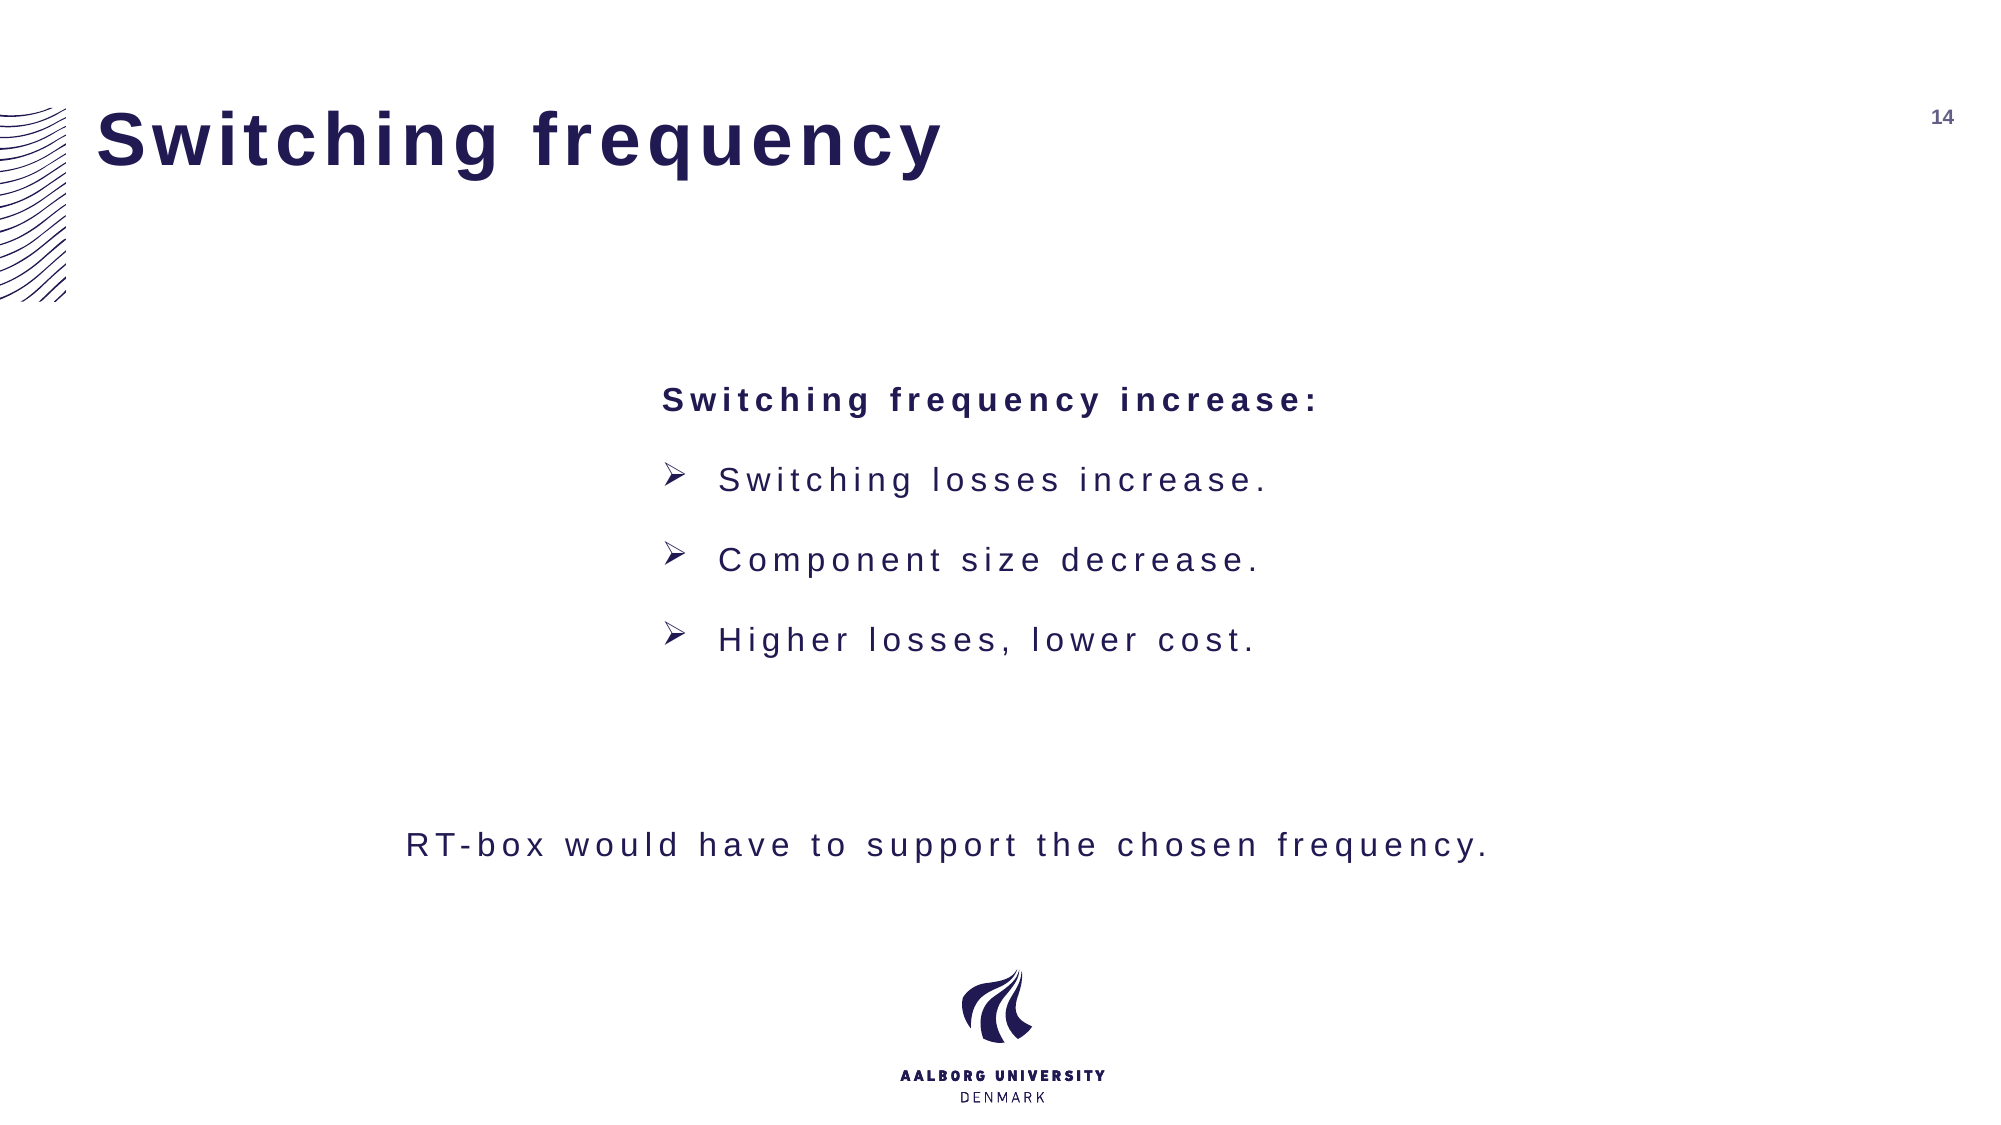

# Switching frequency
14
Switching frequency increase:

Switching losses increase.

Component size decrease.

Higher losses, lower cost.
RT-box would have to support the chosen frequency.